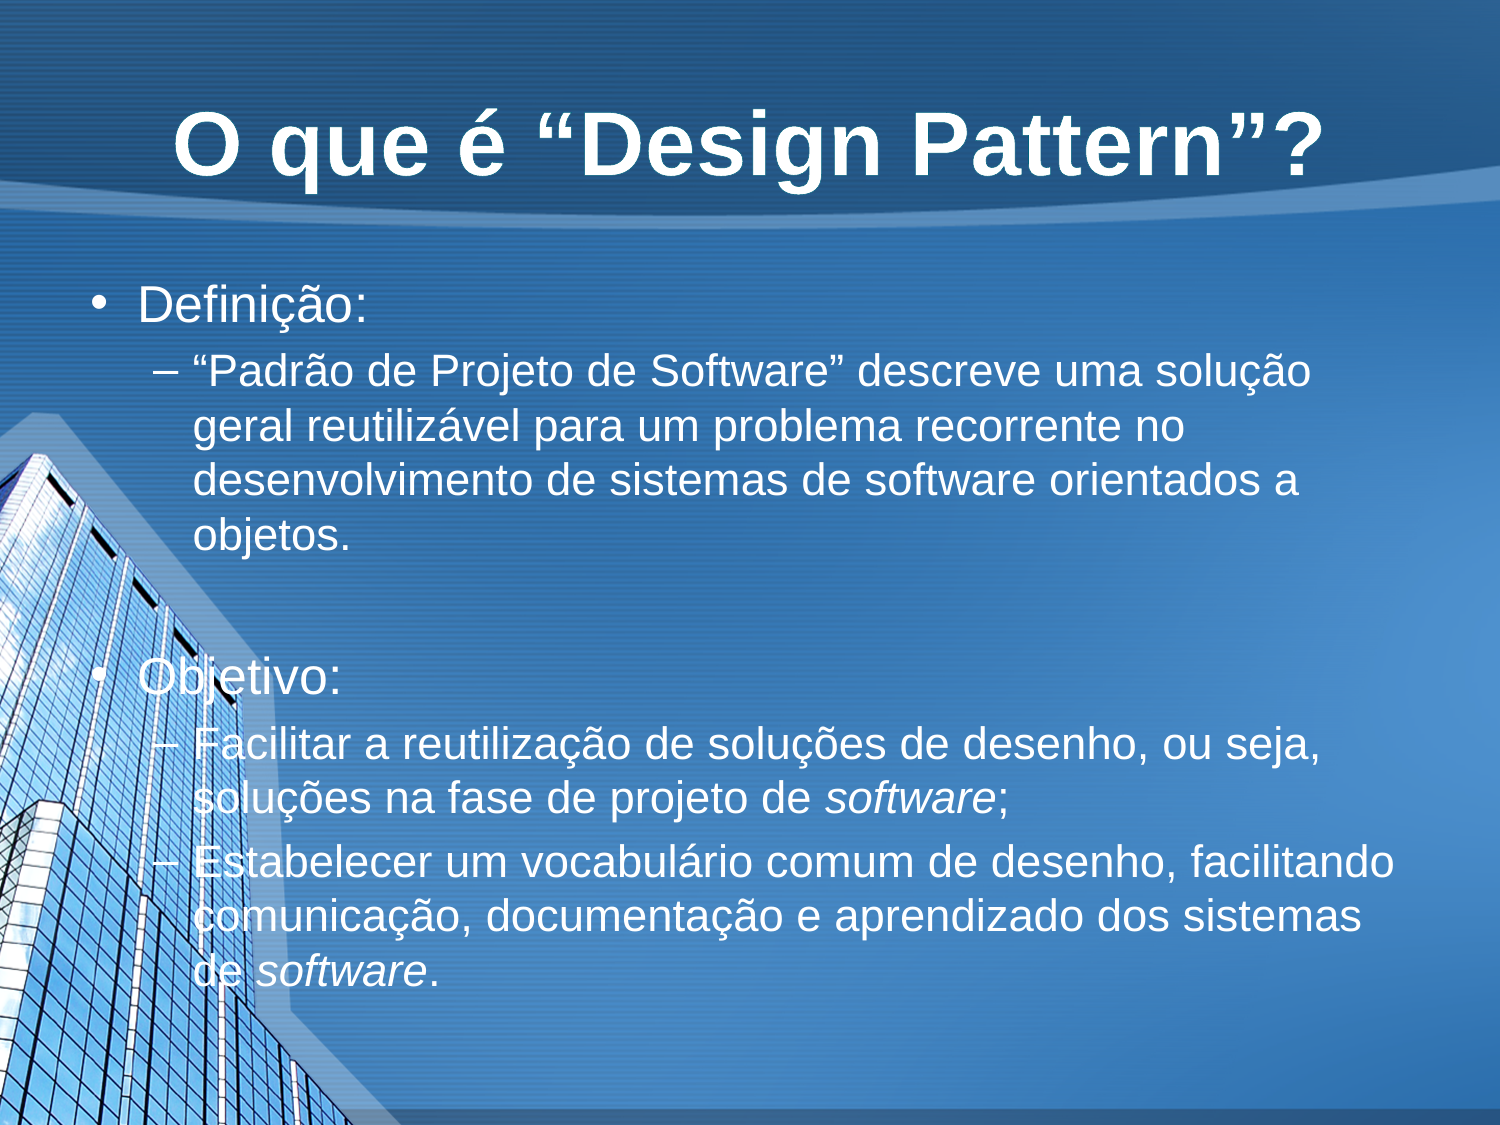

# O que é “Design Pattern”?
Definição:
“Padrão de Projeto de Software” descreve uma solução geral reutilizável para um problema recorrente no desenvolvimento de sistemas de software orientados a objetos.

Objetivo:
Facilitar a reutilização de soluções de desenho, ou seja, soluções na fase de projeto de software;
Estabelecer um vocabulário comum de desenho, facilitando comunicação, documentação e aprendizado dos sistemas de software.